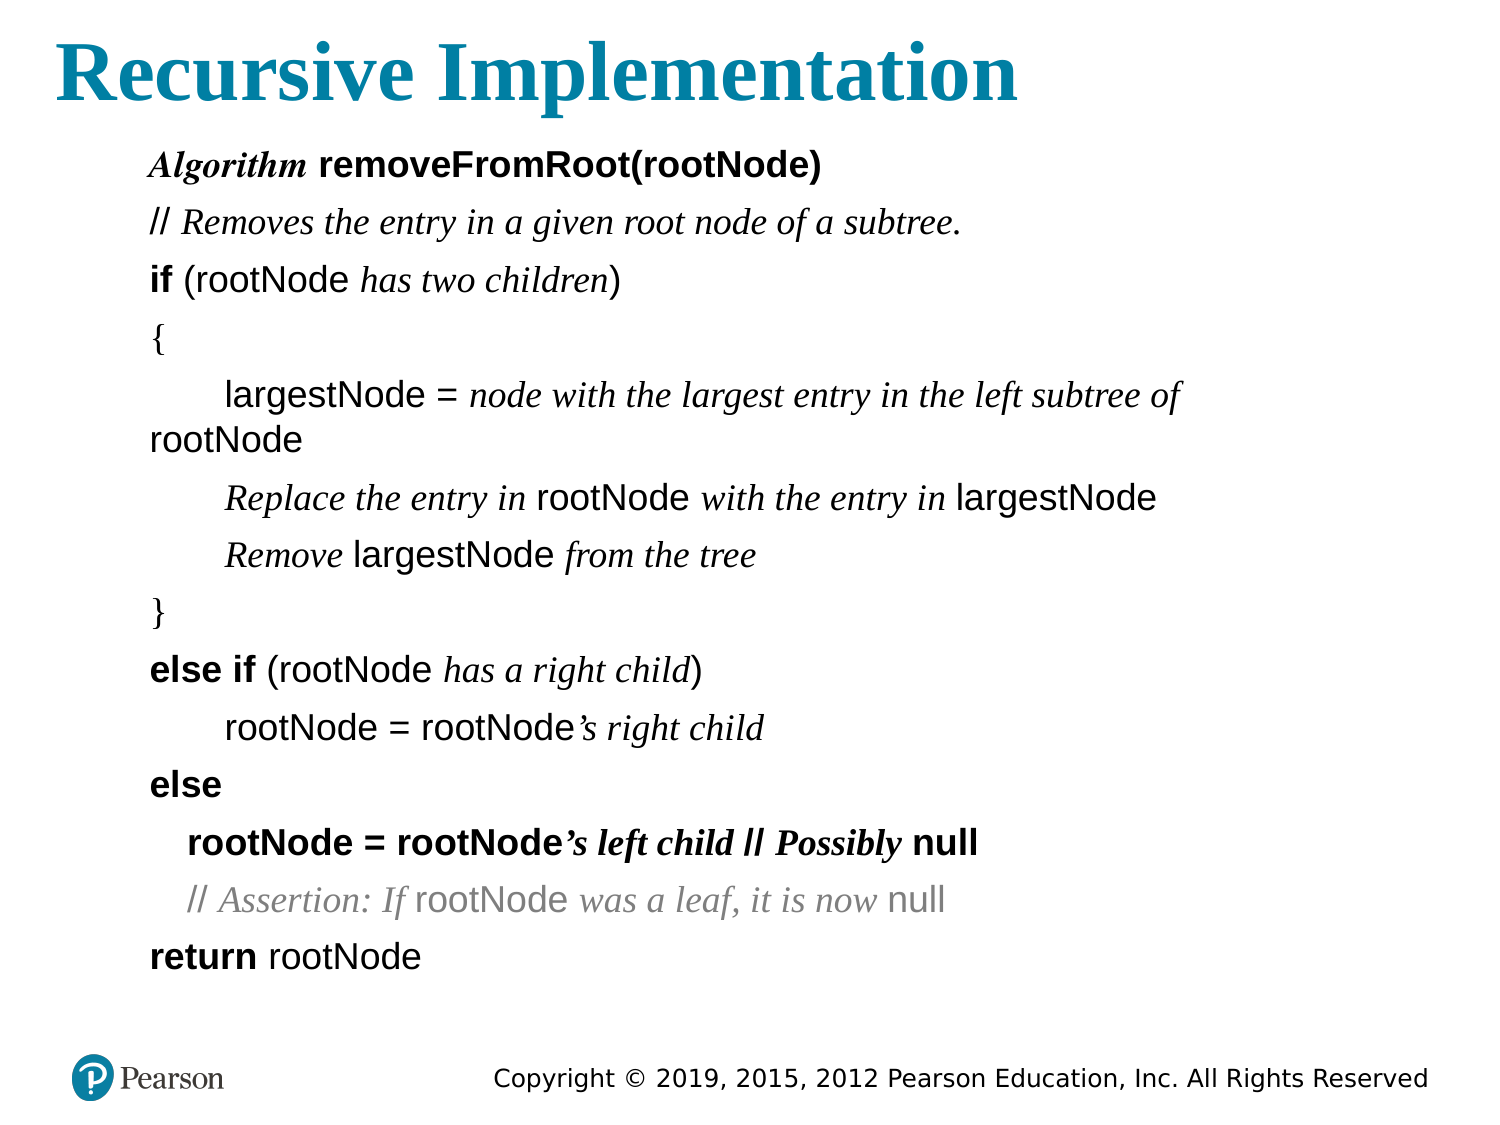

# Recursive Implementation
Algorithm removeFromRoot(rootNode)
// Removes the entry in a given root node of a subtree.
if (rootNode has two children)
{
largestNode = node with the largest entry in the left subtree of rootNode
Replace the entry in rootNode with the entry in largestNode
Remove largestNode from the tree
}
else if (rootNode has a right child)
rootNode = rootNode’s right child
else
rootNode = rootNode’s left child // Possibly null
// Assertion: If rootNode was a leaf, it is now null
return rootNode